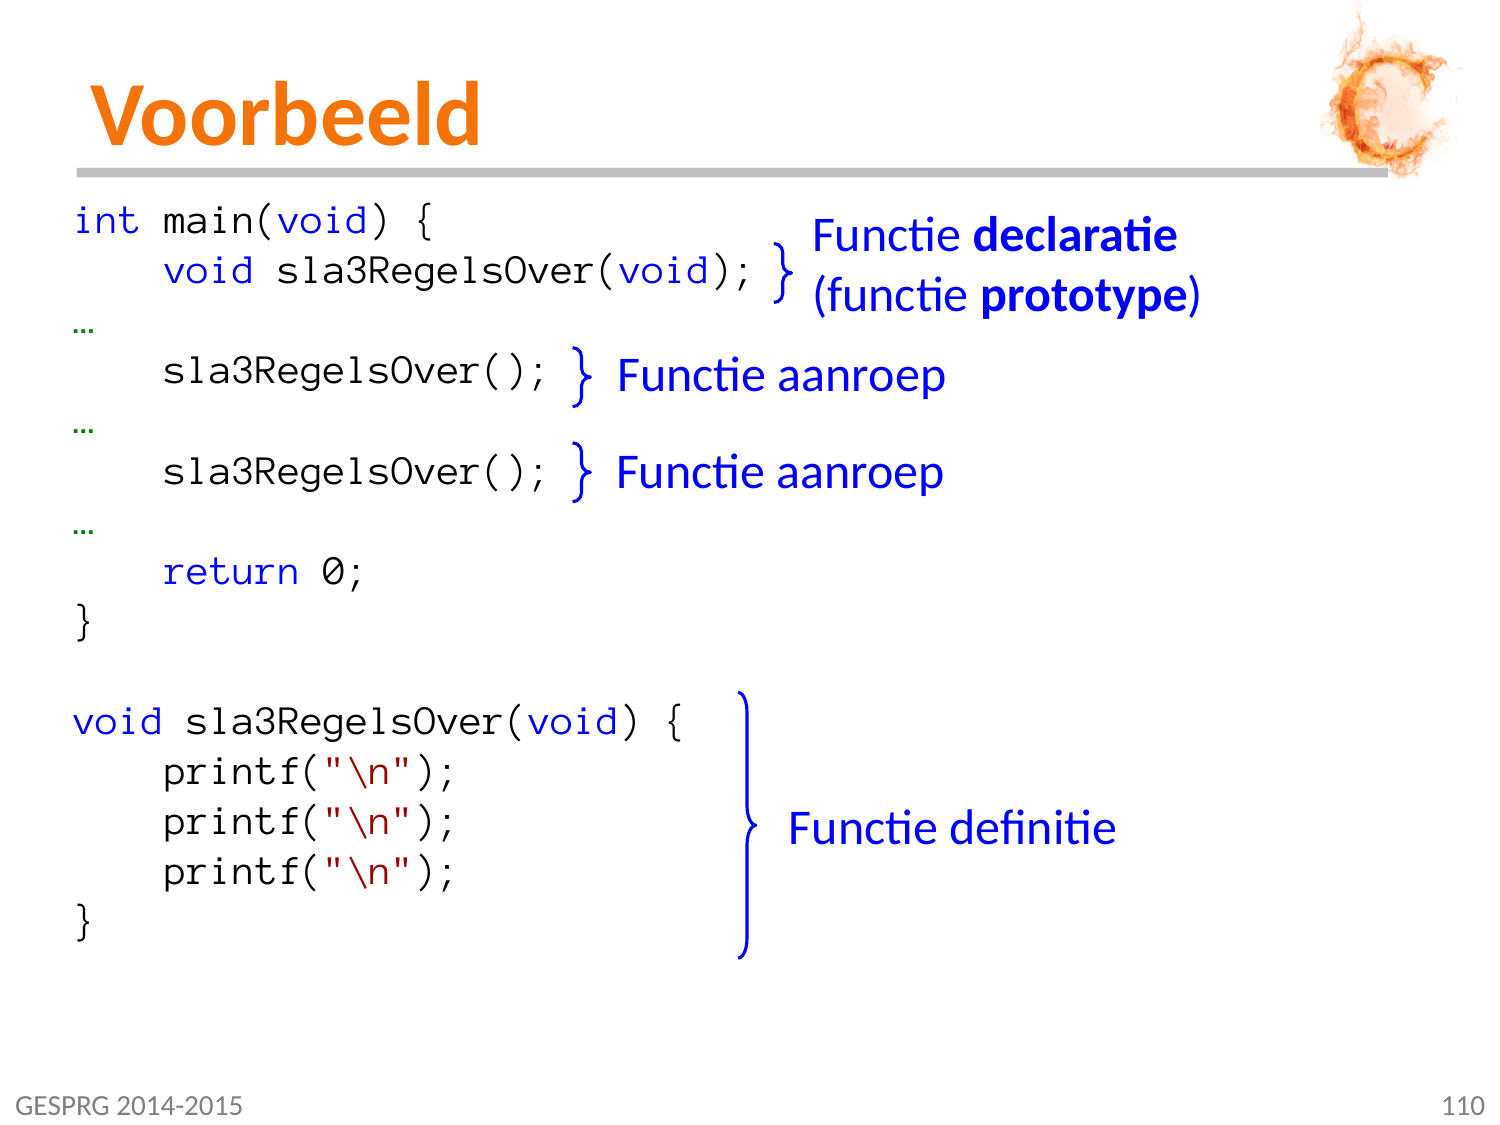

# Voorbeeld
int main(void) {
    void sla3RegelsOver(void);
…
    sla3RegelsOver();
…
    sla3RegelsOver();
…
    return 0;
}

void sla3RegelsOver(void) {
    printf("\n");
    printf("\n");
    printf("\n");
}
Functie declaratie
(functie prototype)

Functie aanroep

Functie aanroep

Functie definitie
GESPRG 2014-2015
110